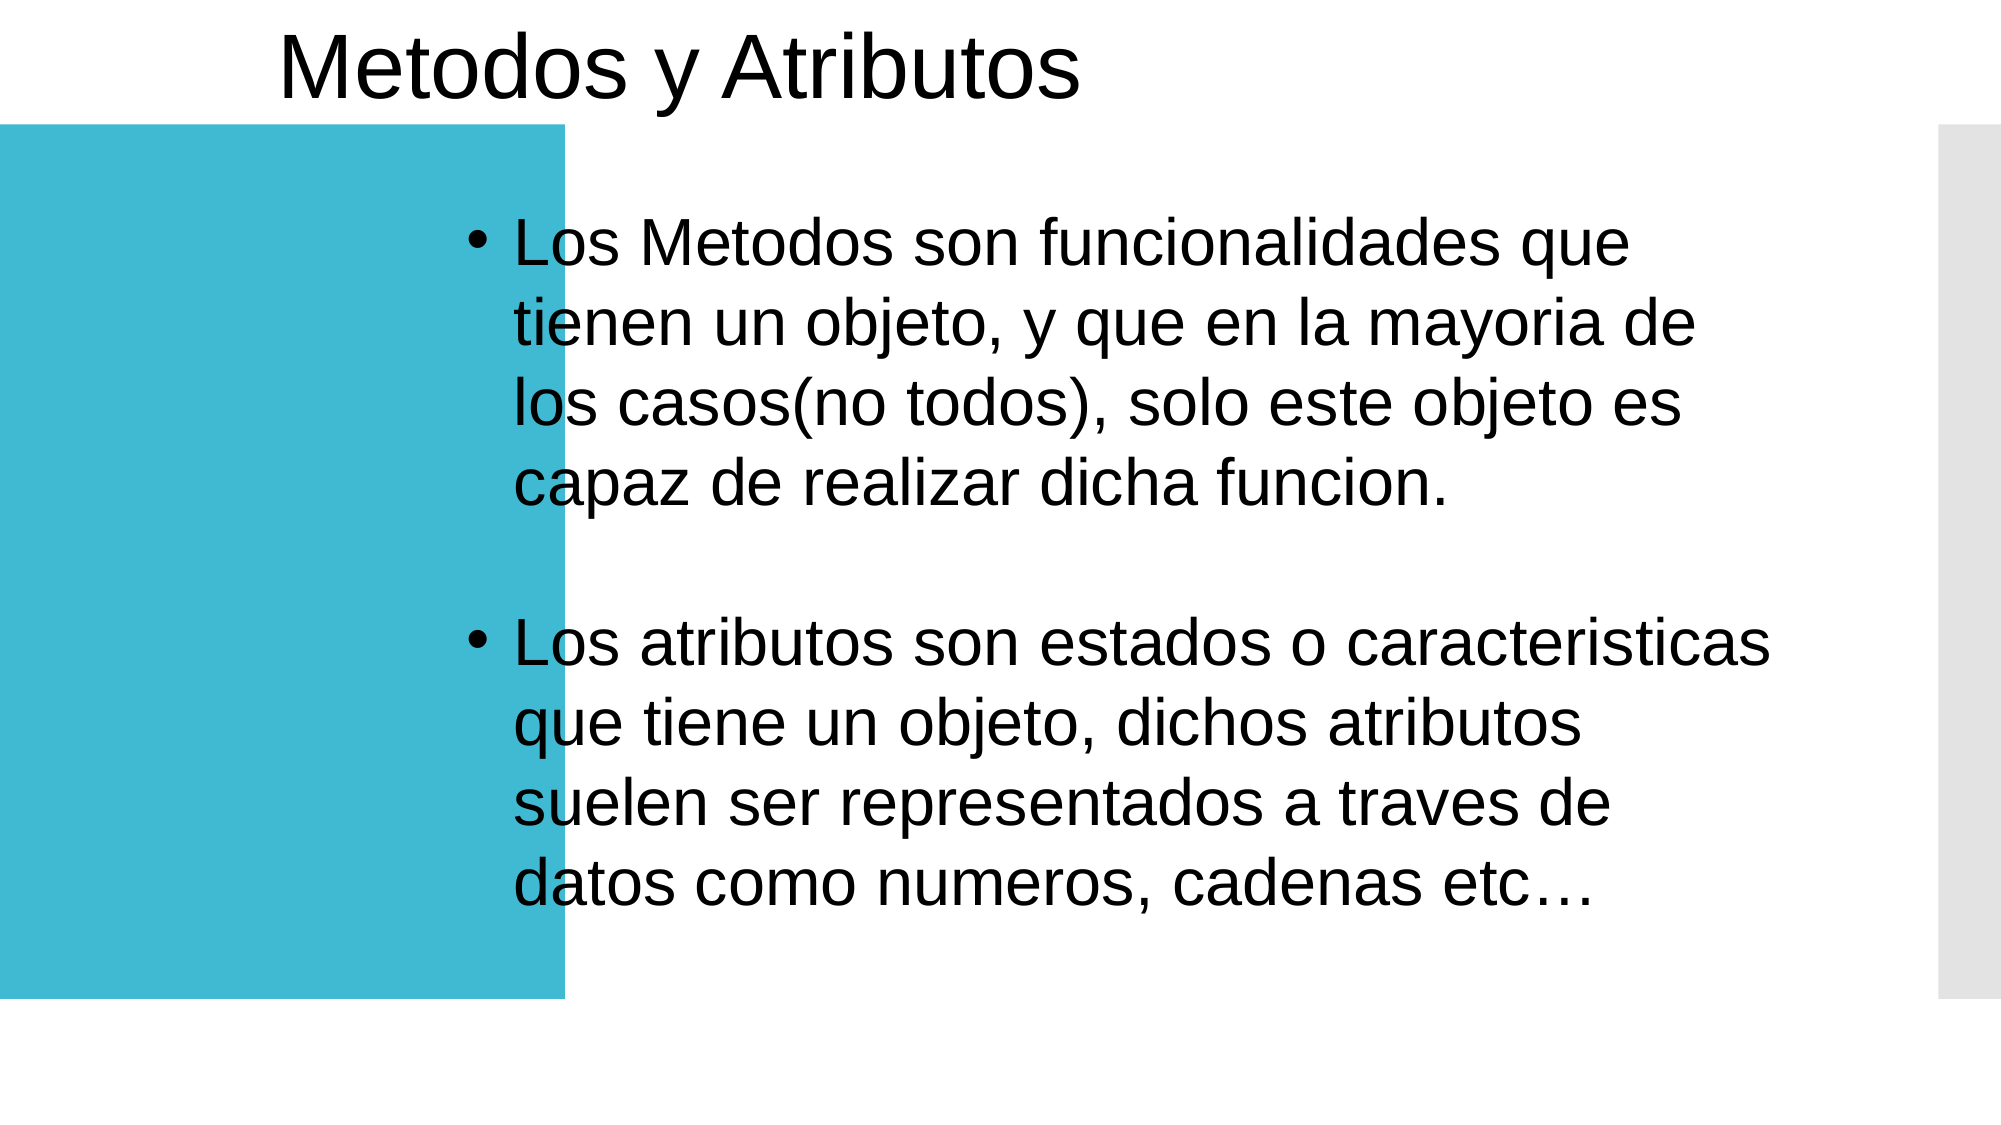

Metodos y Atributos
Los Metodos son funcionalidades que tienen un objeto, y que en la mayoria de los casos(no todos), solo este objeto es capaz de realizar dicha funcion.

Los atributos son estados o caracteristicas que tiene un objeto, dichos atributos suelen ser representados a traves de datos como numeros, cadenas etc…